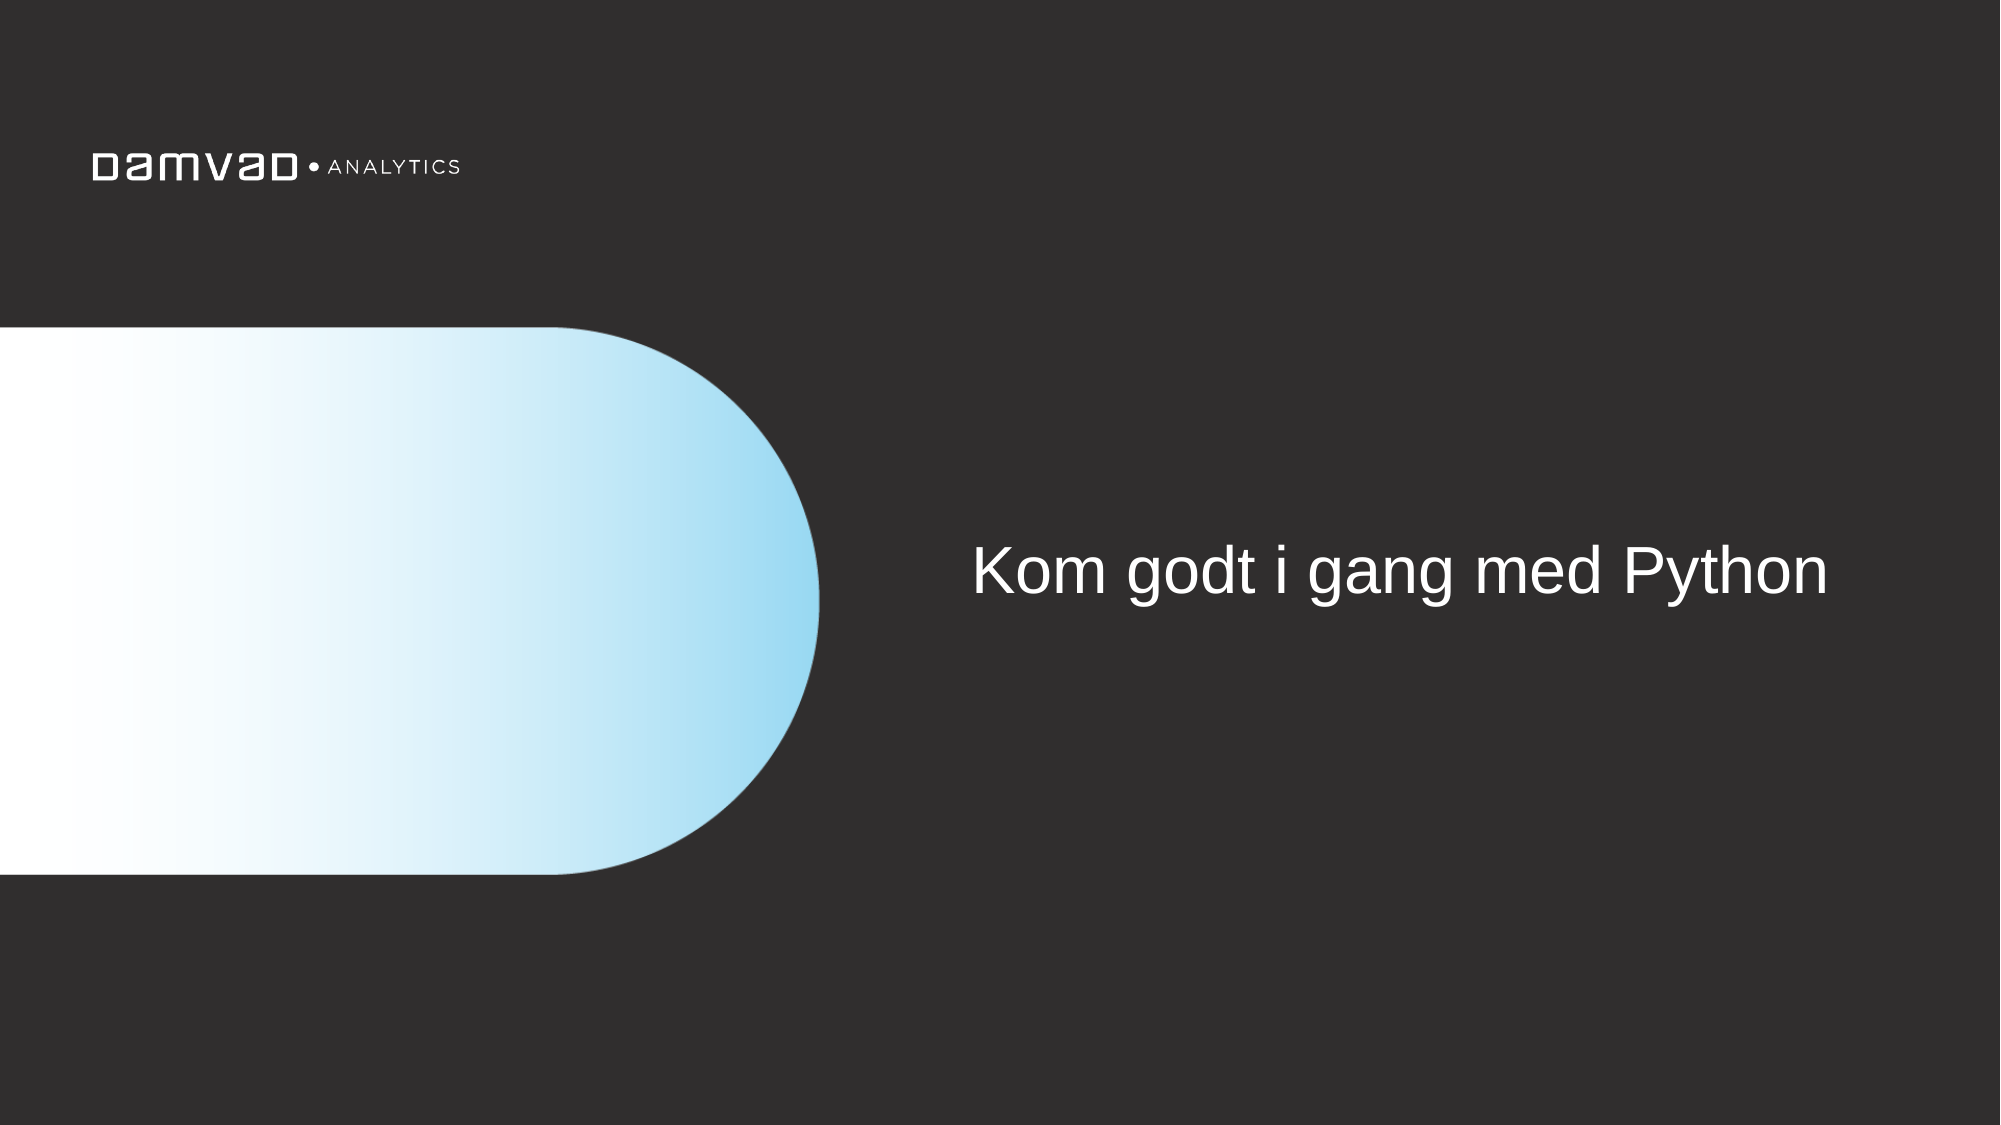

# Kom godt i gang med Python